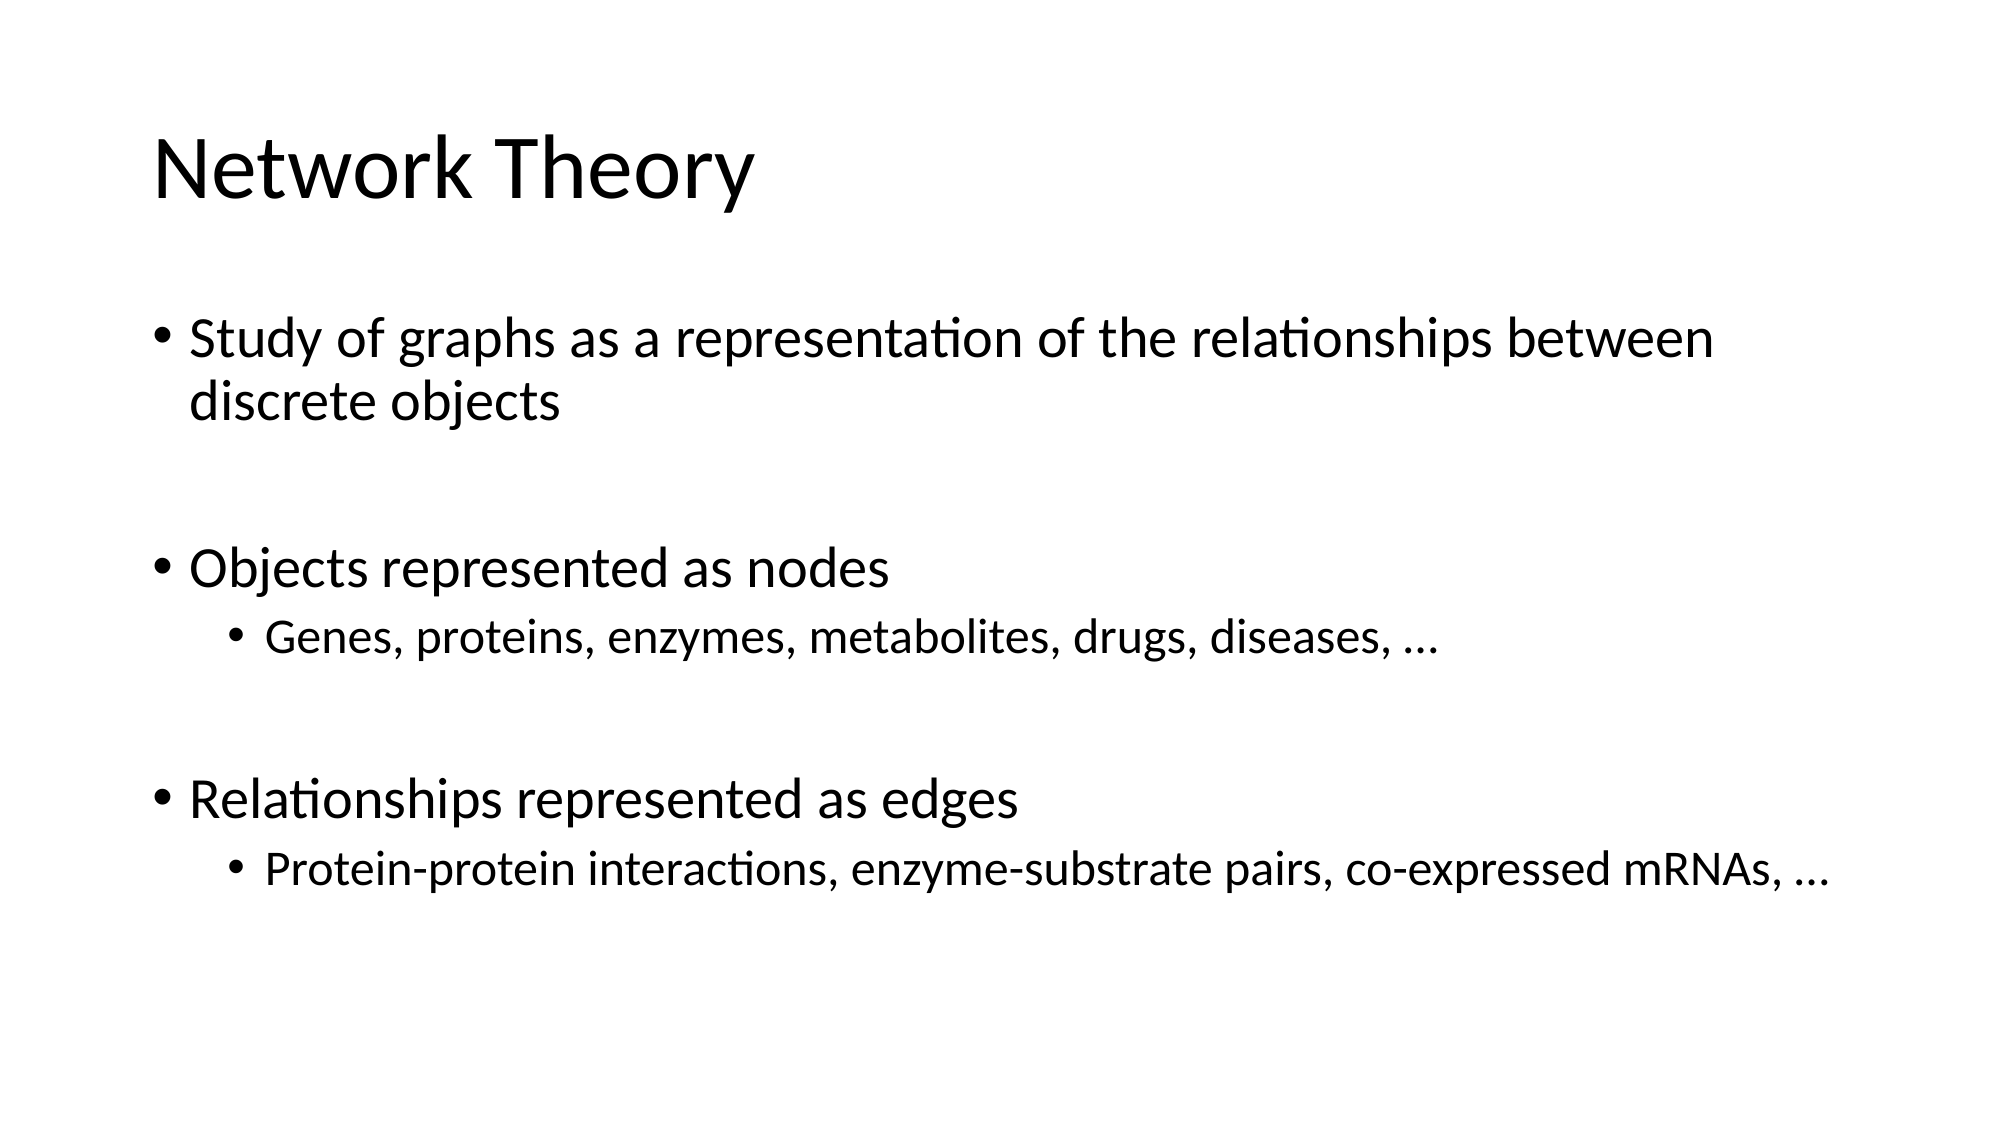

# Network Theory
Study of graphs as a representation of the relationships between discrete objects

Objects represented as nodes
Genes, proteins, enzymes, metabolites, drugs, diseases, …

Relationships represented as edges
Protein-protein interactions, enzyme-substrate pairs, co-expressed mRNAs, …